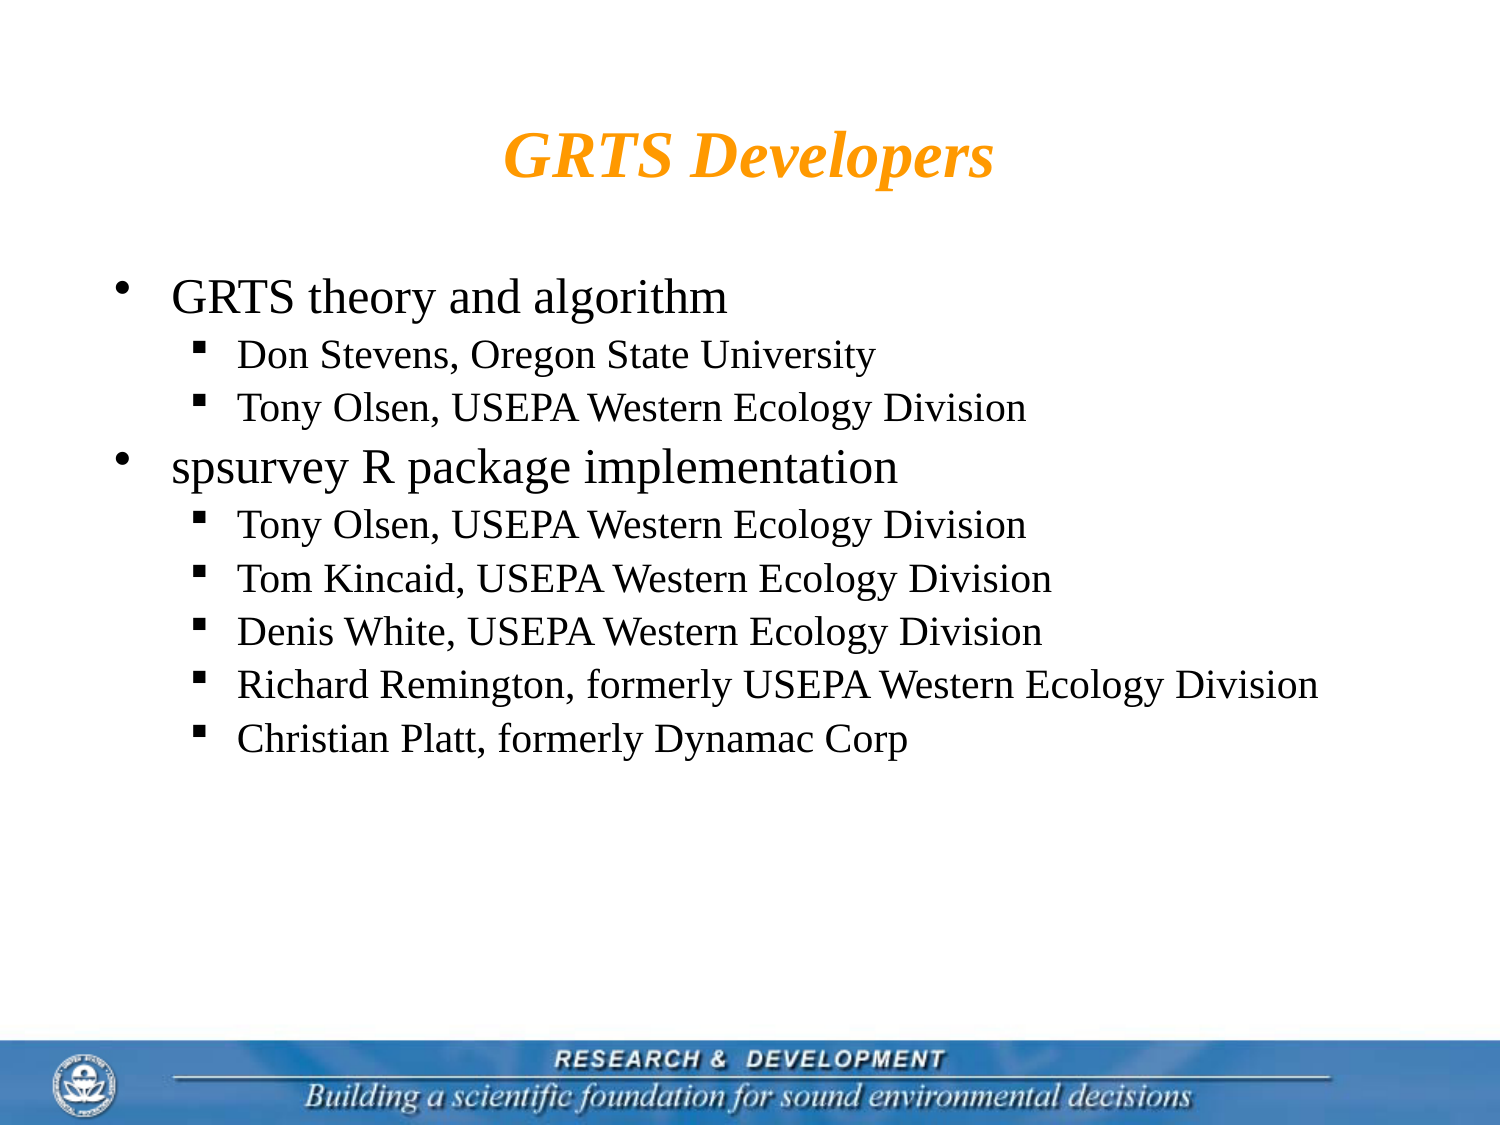

# GRTS Developers
GRTS theory and algorithm
Don Stevens, Oregon State University
Tony Olsen, USEPA Western Ecology Division
spsurvey R package implementation
Tony Olsen, USEPA Western Ecology Division
Tom Kincaid, USEPA Western Ecology Division
Denis White, USEPA Western Ecology Division
Richard Remington, formerly USEPA Western Ecology Division
Christian Platt, formerly Dynamac Corp